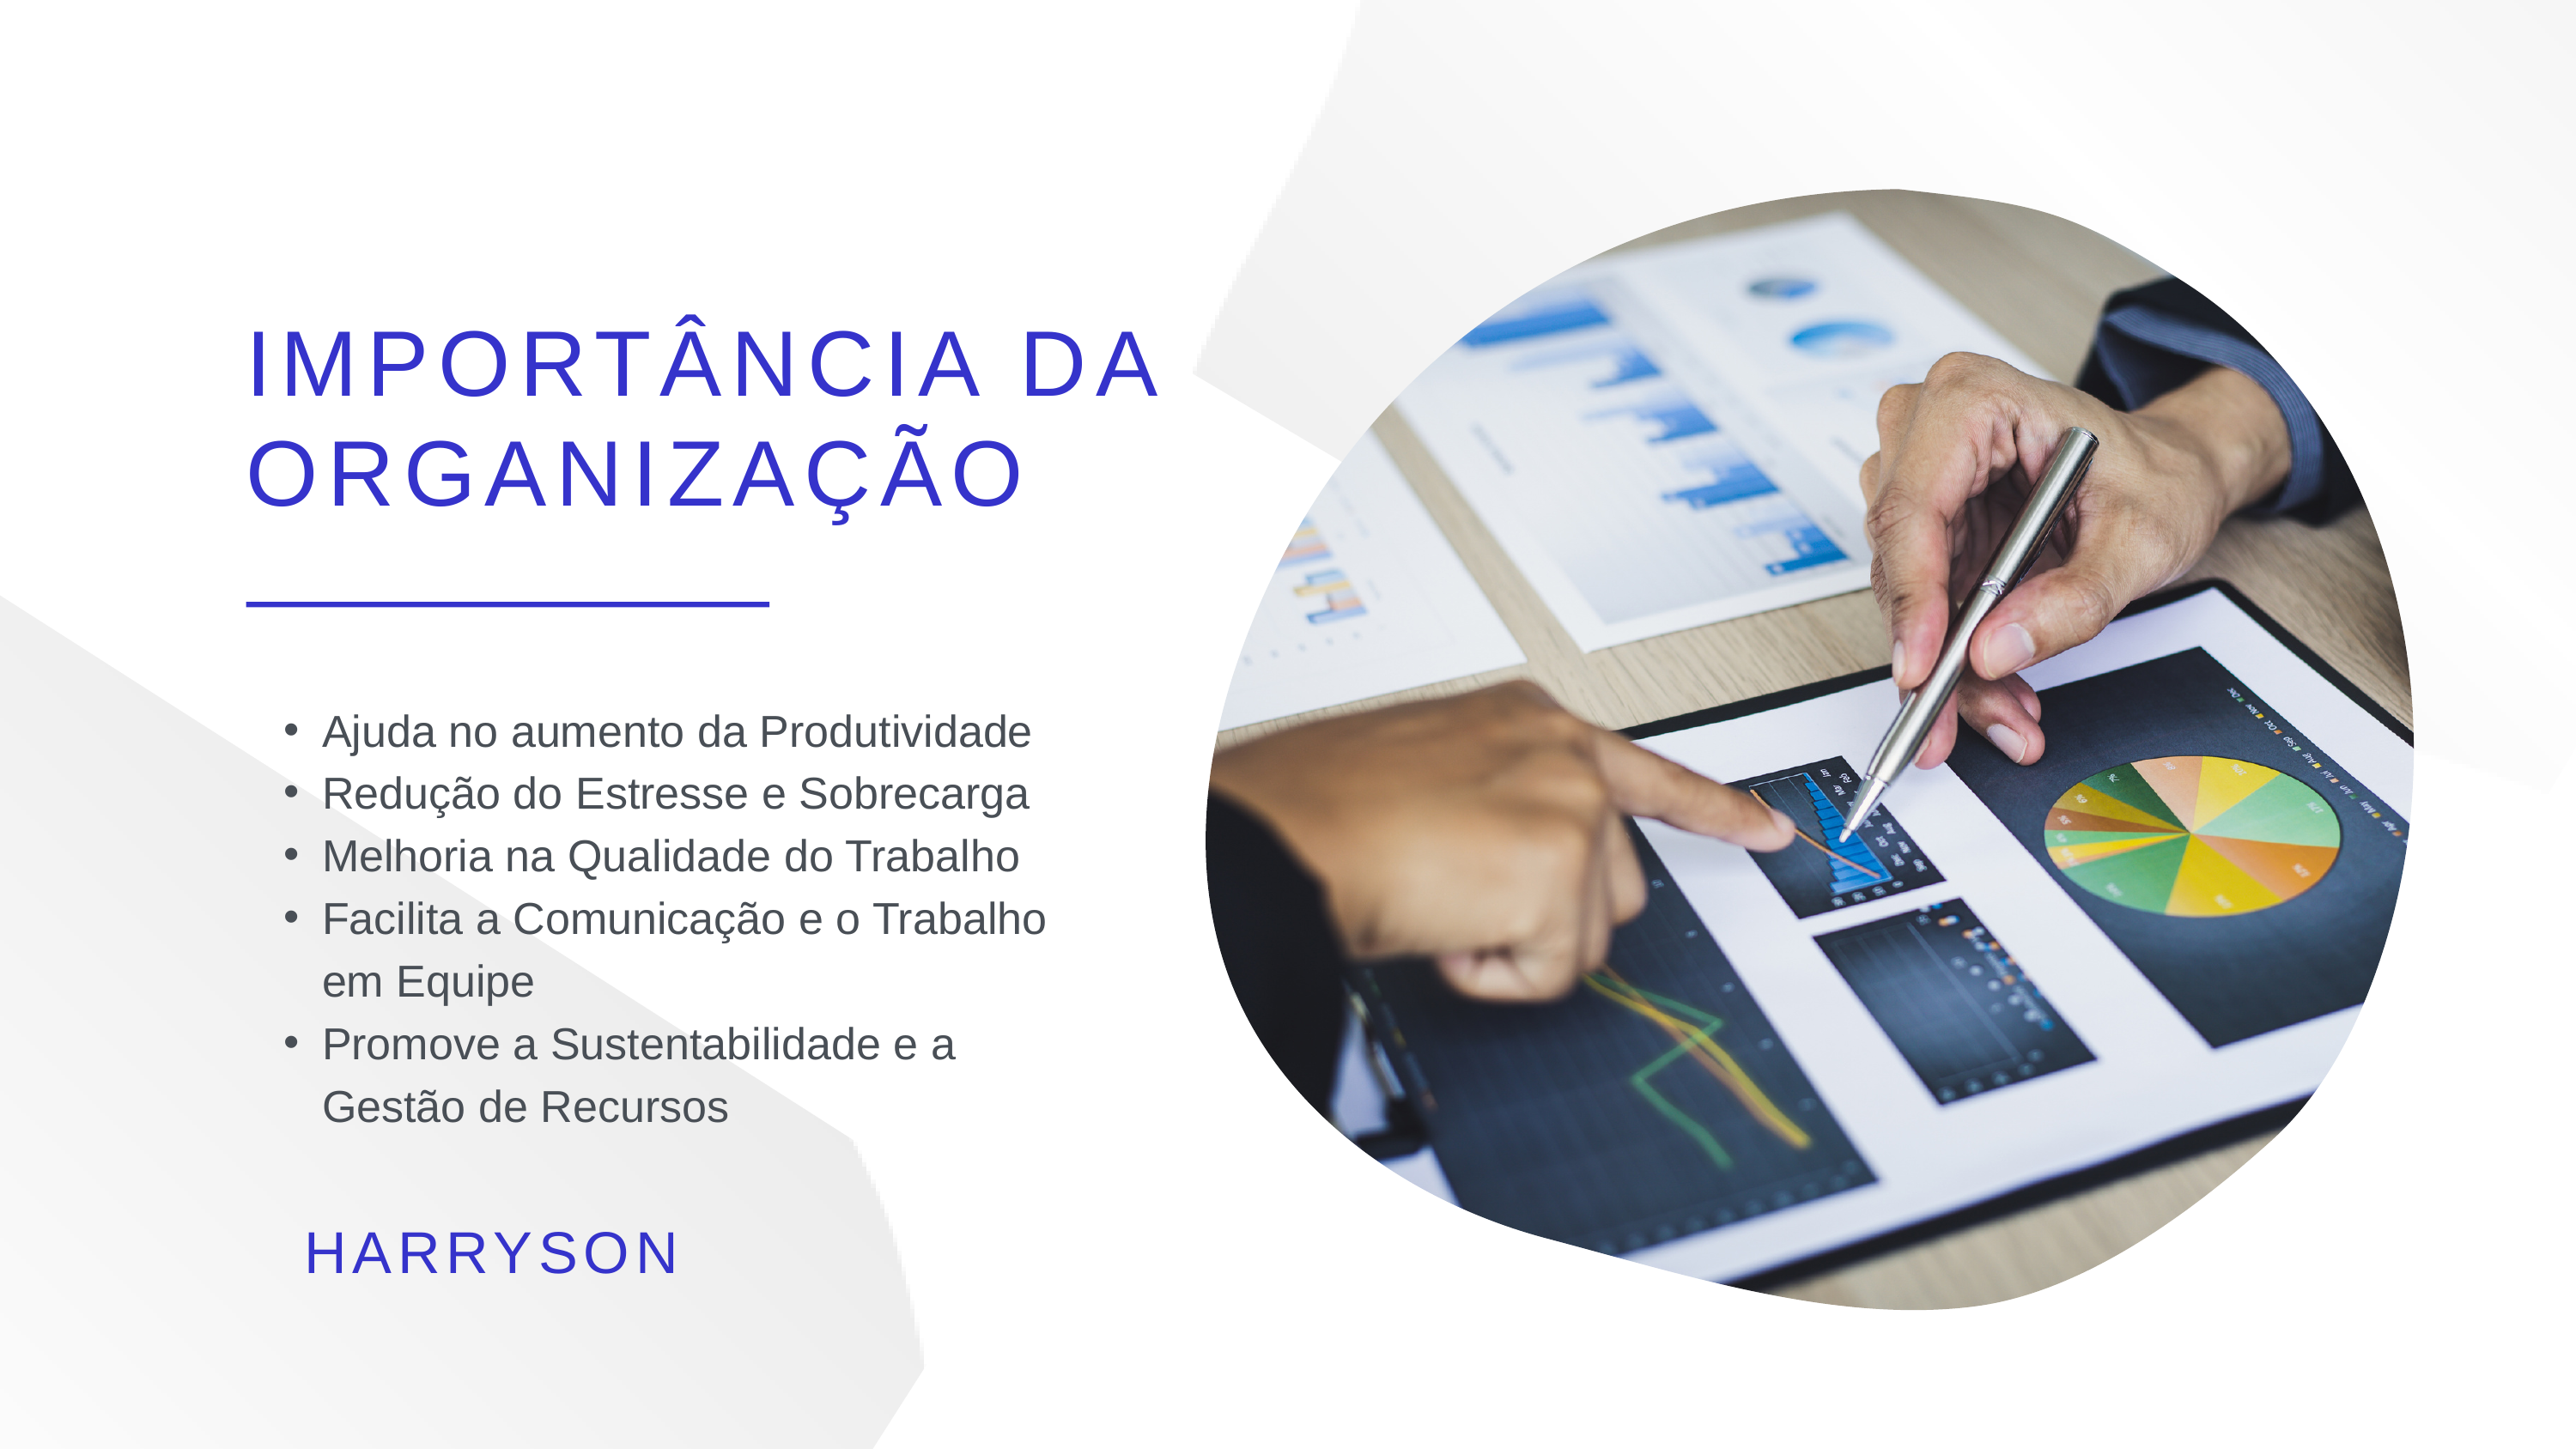

IMPORTÂNCIA DA ORGANIZAÇÃO

Ajuda no aumento da Produtividade
Redução do Estresse e Sobrecarga
Melhoria na Qualidade do Trabalho
Facilita a Comunicação e o Trabalho em Equipe
Promove a Sustentabilidade e a Gestão de Recursos
HARRYSON